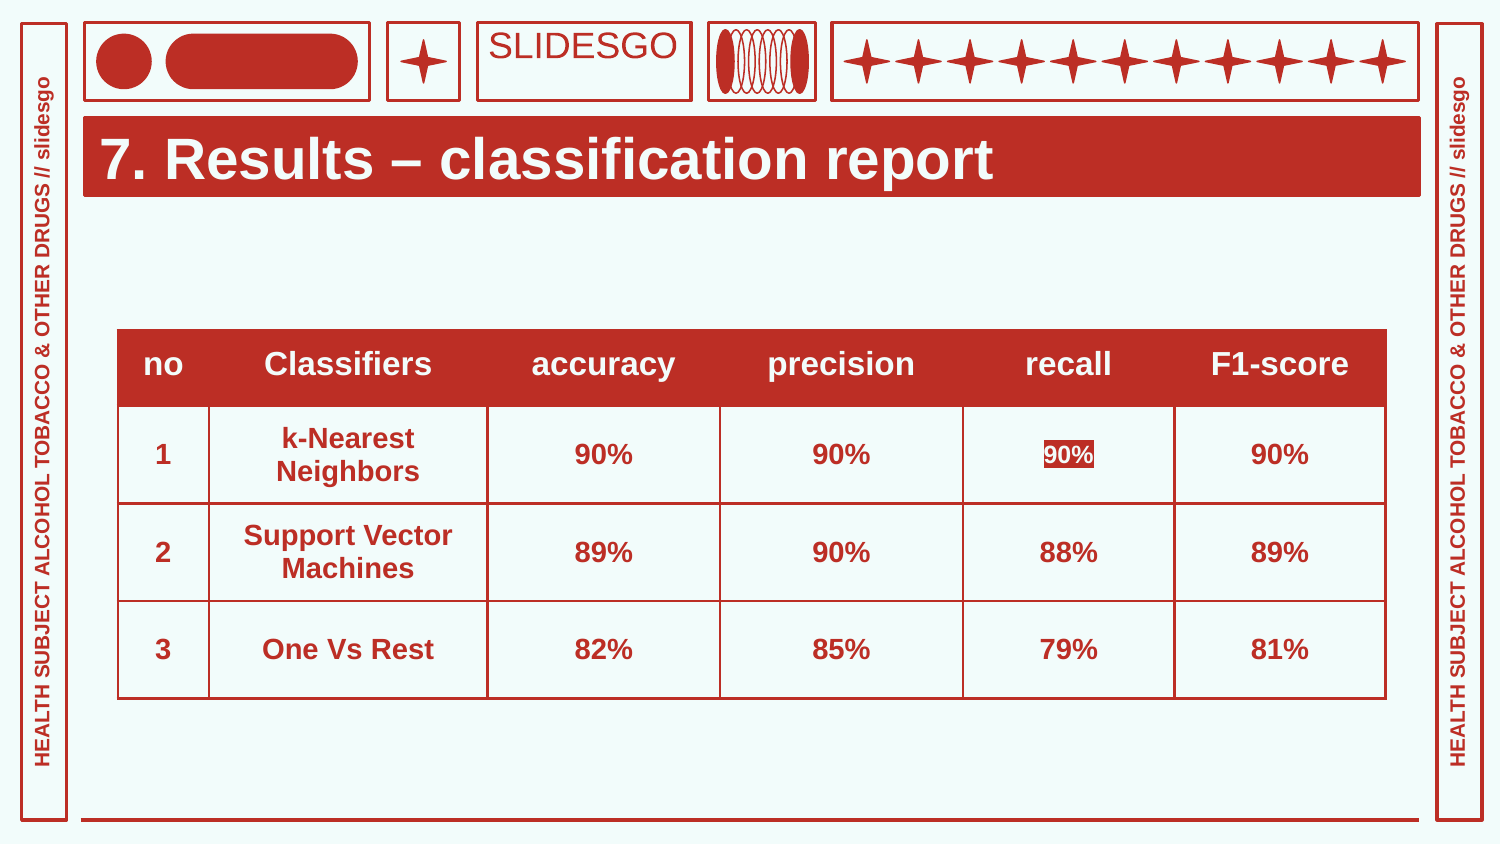

SLIDESGO
SLIDESGO
# 7. Results – classification report
| no | Classifiers | accuracy | precision | recall | F1-score |
| --- | --- | --- | --- | --- | --- |
| 1 | k-Nearest Neighbors | 90% | 90% | 90% | 90% |
| 2 | Support Vector Machines | 89% | 90% | 88% | 89% |
| 3 | One Vs Rest | 82% | 85% | 79% | 81% |
HEALTH SUBJECT ALCOHOL TOBACCO & OTHER DRUGS // slidesgo
HEALTH SUBJECT ALCOHOL TOBACCO & OTHER DRUGS // slidesgo